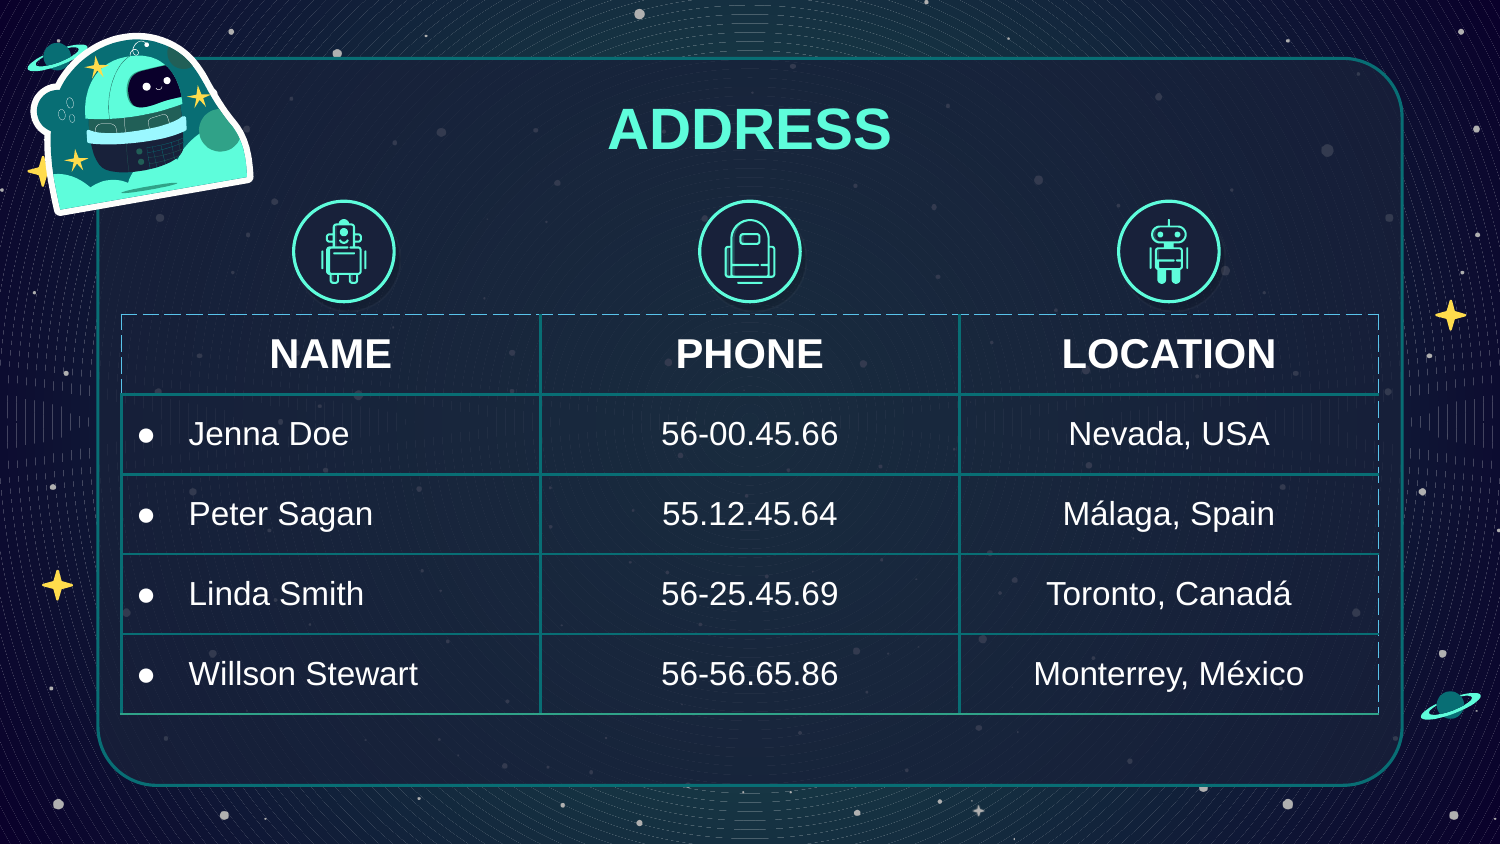

# ADDRESS

| NAME | PHONE | LOCATION |
| --- | --- | --- |
| Jenna Doe | 56-00.45.66 | Nevada, USA |
| Peter Sagan | 55.12.45.64 | Málaga, Spain |
| Linda Smith | 56-25.45.69 | Toronto, Canadá |
| Willson Stewart | 56-56.65.86 | Monterrey, México |